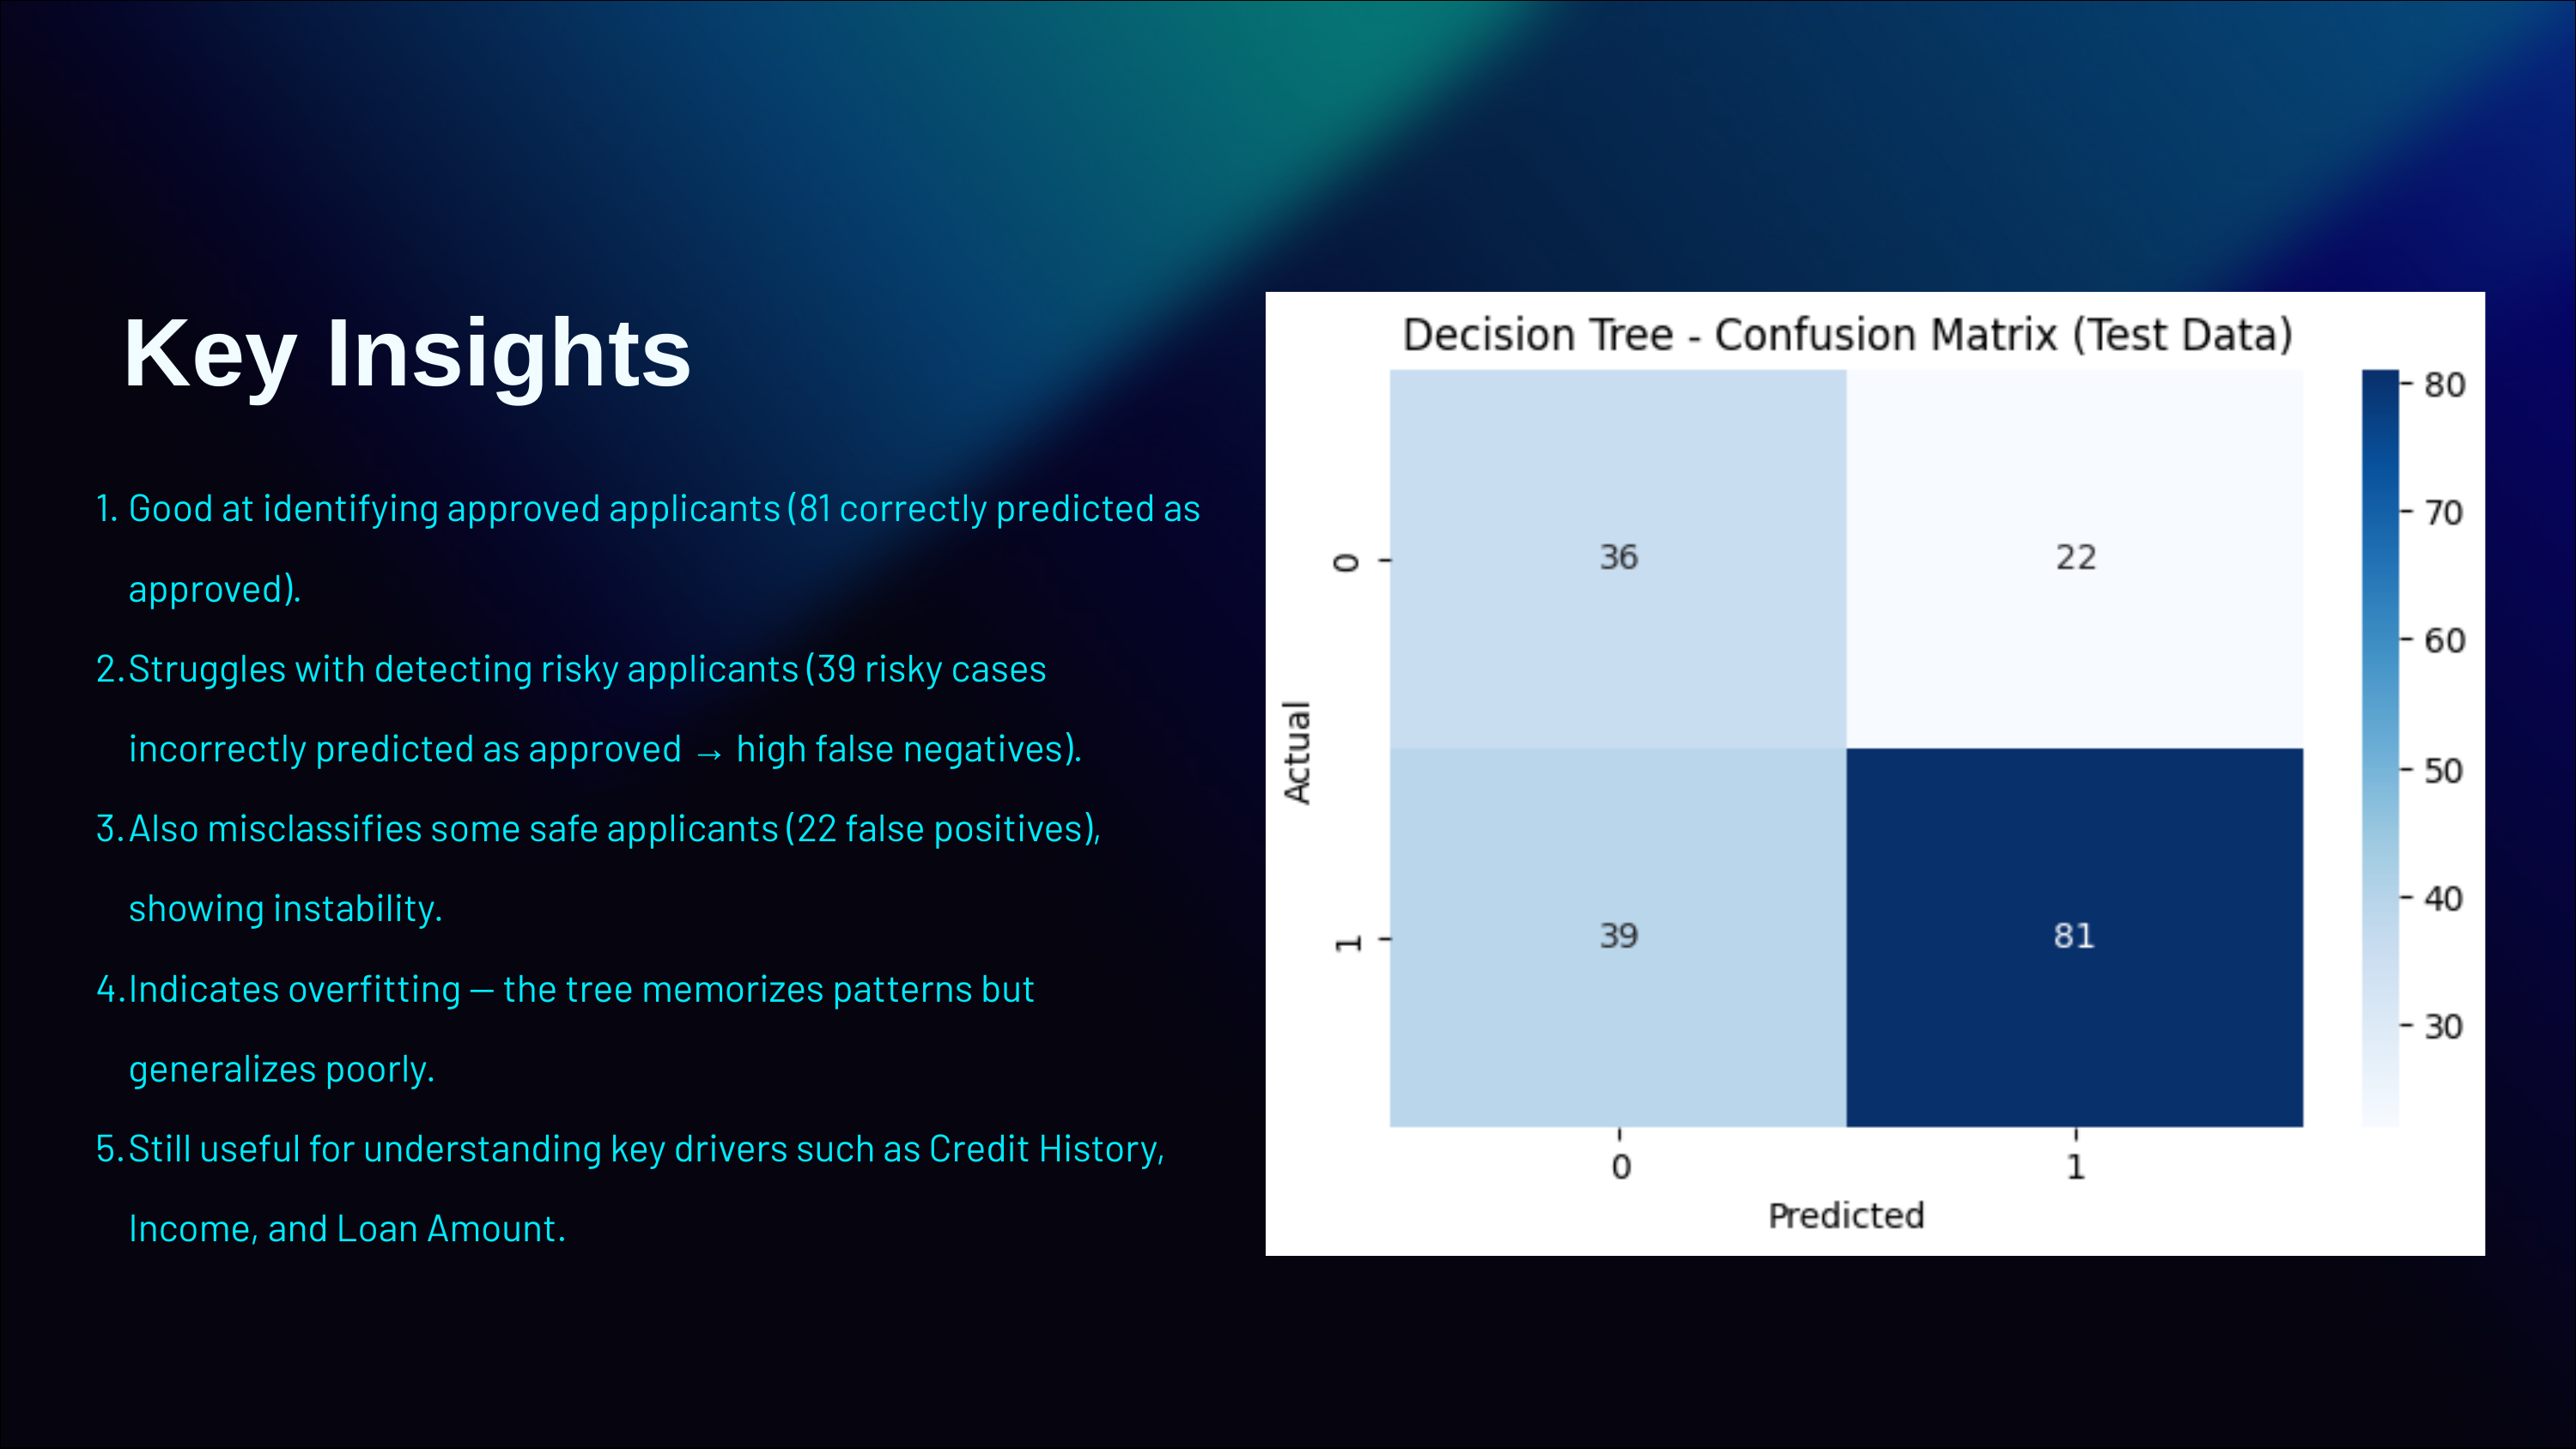

Key Insights

Good at identifying approved applicants (81 correctly predicted as approved).
Struggles with detecting risky applicants (39 risky cases incorrectly predicted as approved → high false negatives).
Also misclassifies some safe applicants (22 false positives), showing instability.
Indicates overfitting — the tree memorizes patterns but generalizes poorly.
Still useful for understanding key drivers such as Credit History, Income, and Loan Amount.